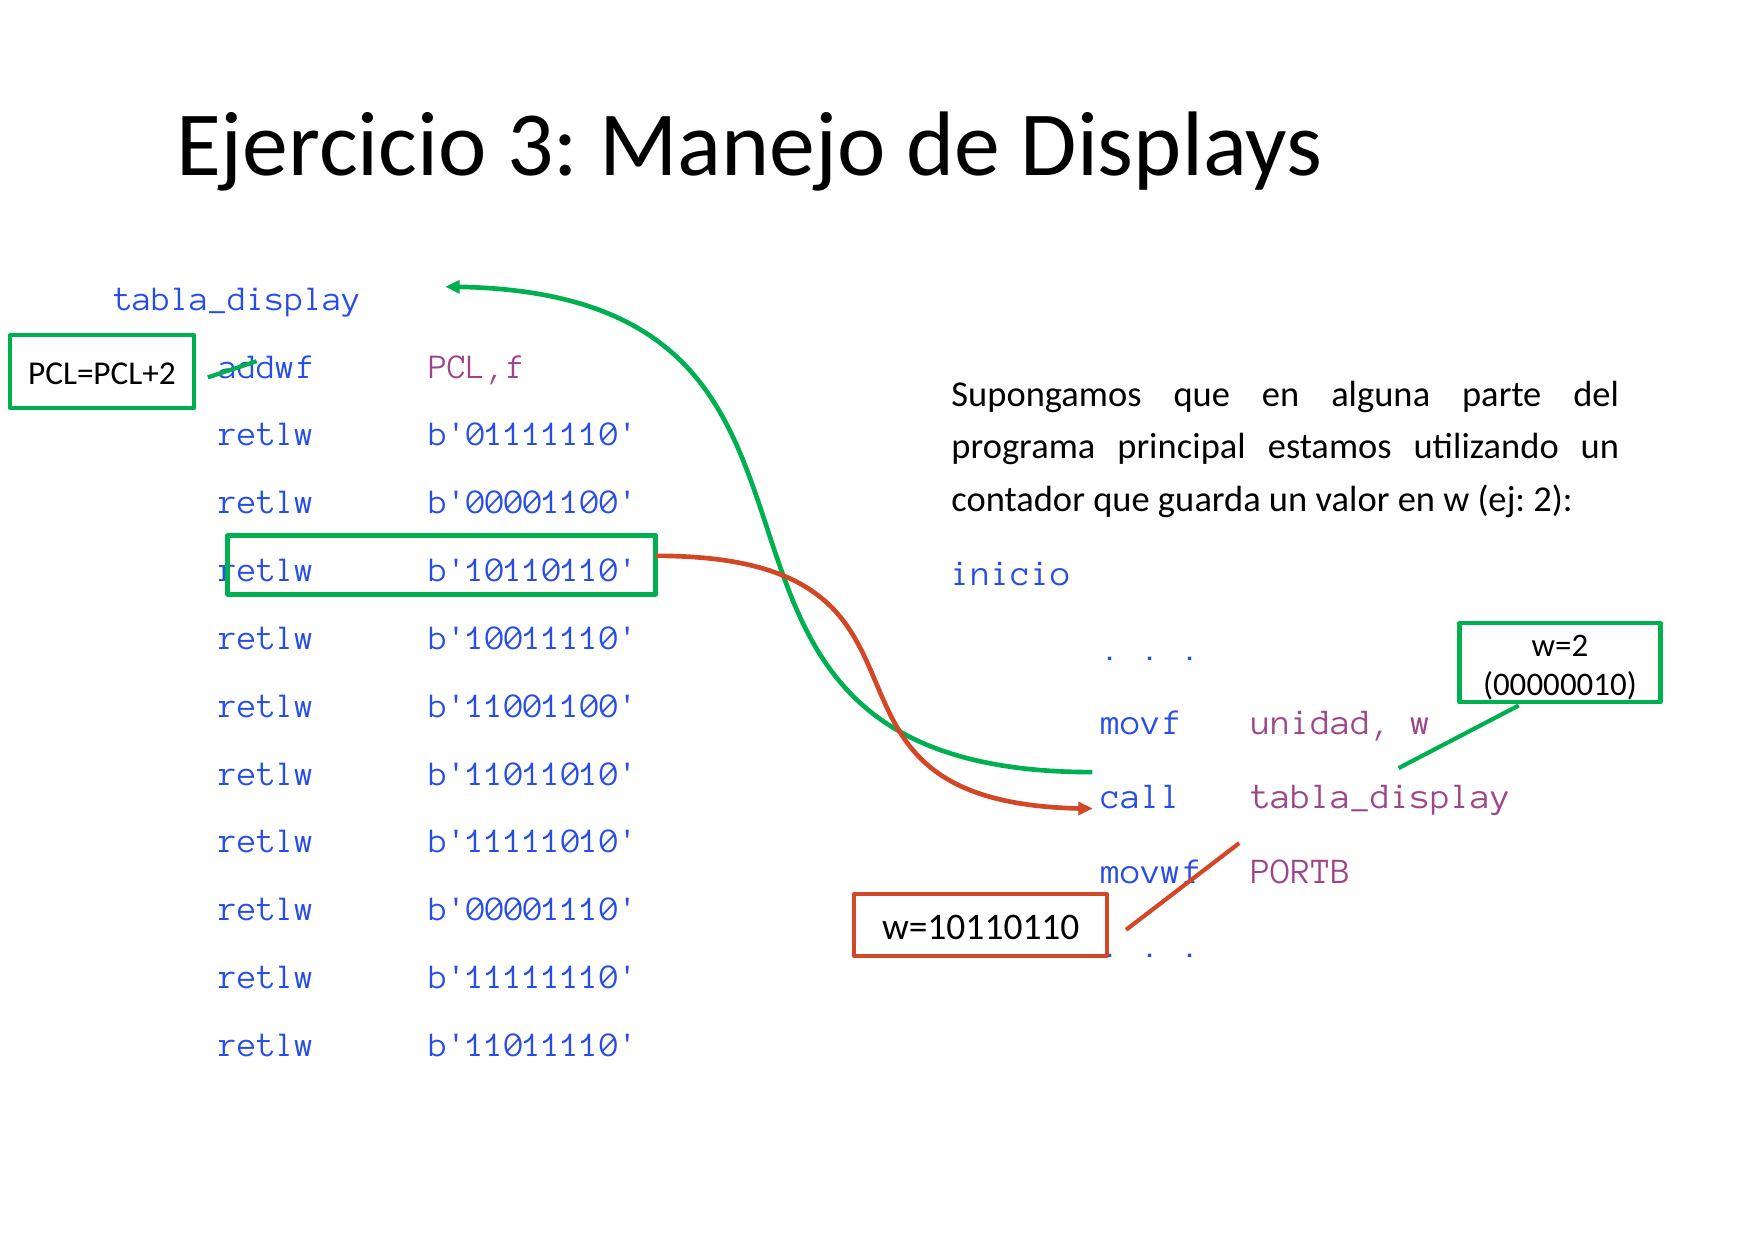

# Ejercicio 3: Manejo de Displays
tabla_display
	addwf 	PCL,f
	retlw 	b'01111110'
	retlw 	b'00001100'
	retlw 	b'10110110'
	retlw 	b'10011110'
	retlw 	b'11001100'
	retlw 	b'11011010'
	retlw 	b'11111010'
	retlw 	b'00001110'
	retlw 	b'11111110'
	retlw 	b'11011110'
PCL=PCL+2
Supongamos que en alguna parte del programa principal estamos utilizando un contador que guarda un valor en w (ej: 2):
inicio
	. . .
	movf	unidad, w
	call 	tabla_display
	movwf 	PORTB
	. . .

w=2 (00000010)
w=10110110